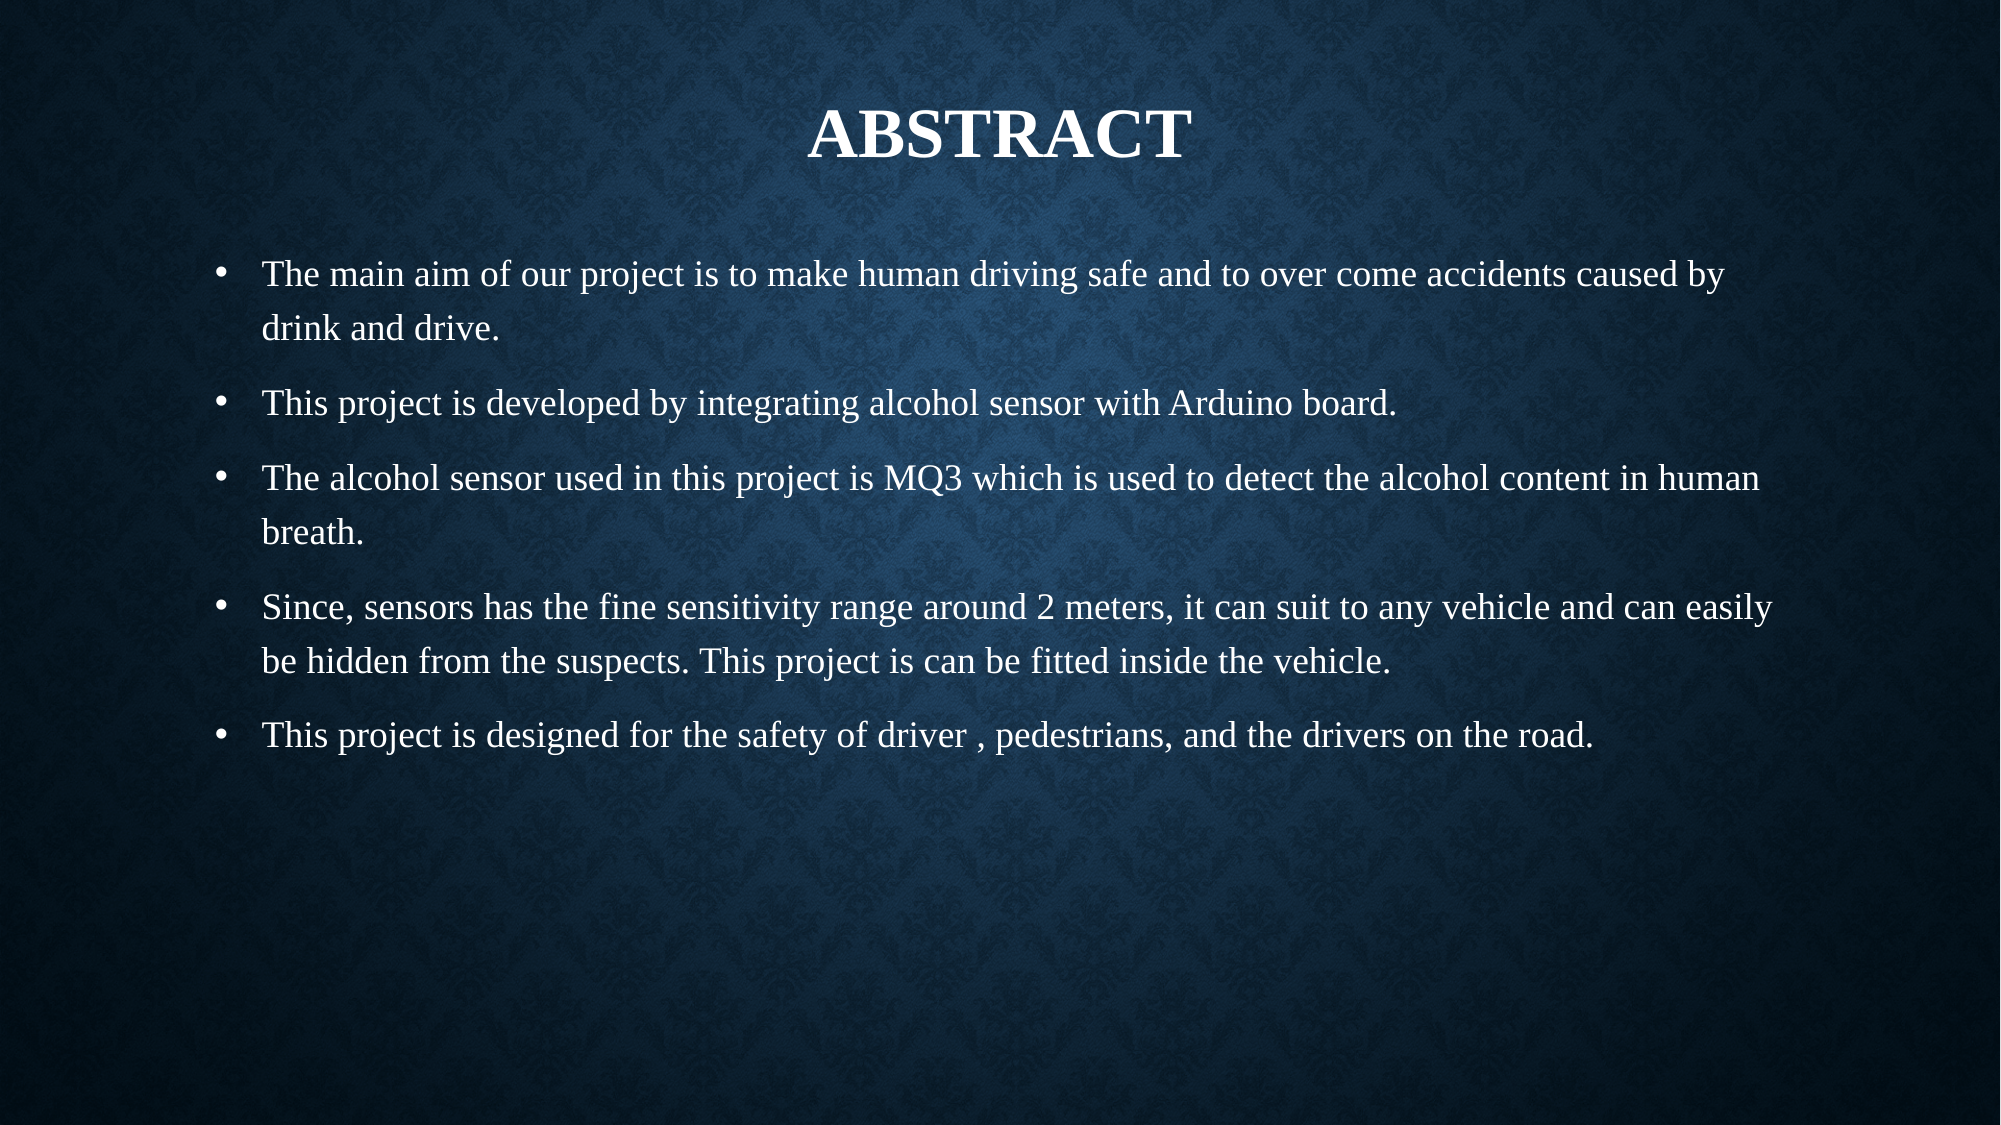

# ABSTRACT
The main aim of our project is to make human driving safe and to over come accidents caused by drink and drive.
This project is developed by integrating alcohol sensor with Arduino board.
The alcohol sensor used in this project is MQ3 which is used to detect the alcohol content in human breath.
Since, sensors has the fine sensitivity range around 2 meters, it can suit to any vehicle and can easily be hidden from the suspects. This project is can be fitted inside the vehicle.
This project is designed for the safety of driver , pedestrians, and the drivers on the road.